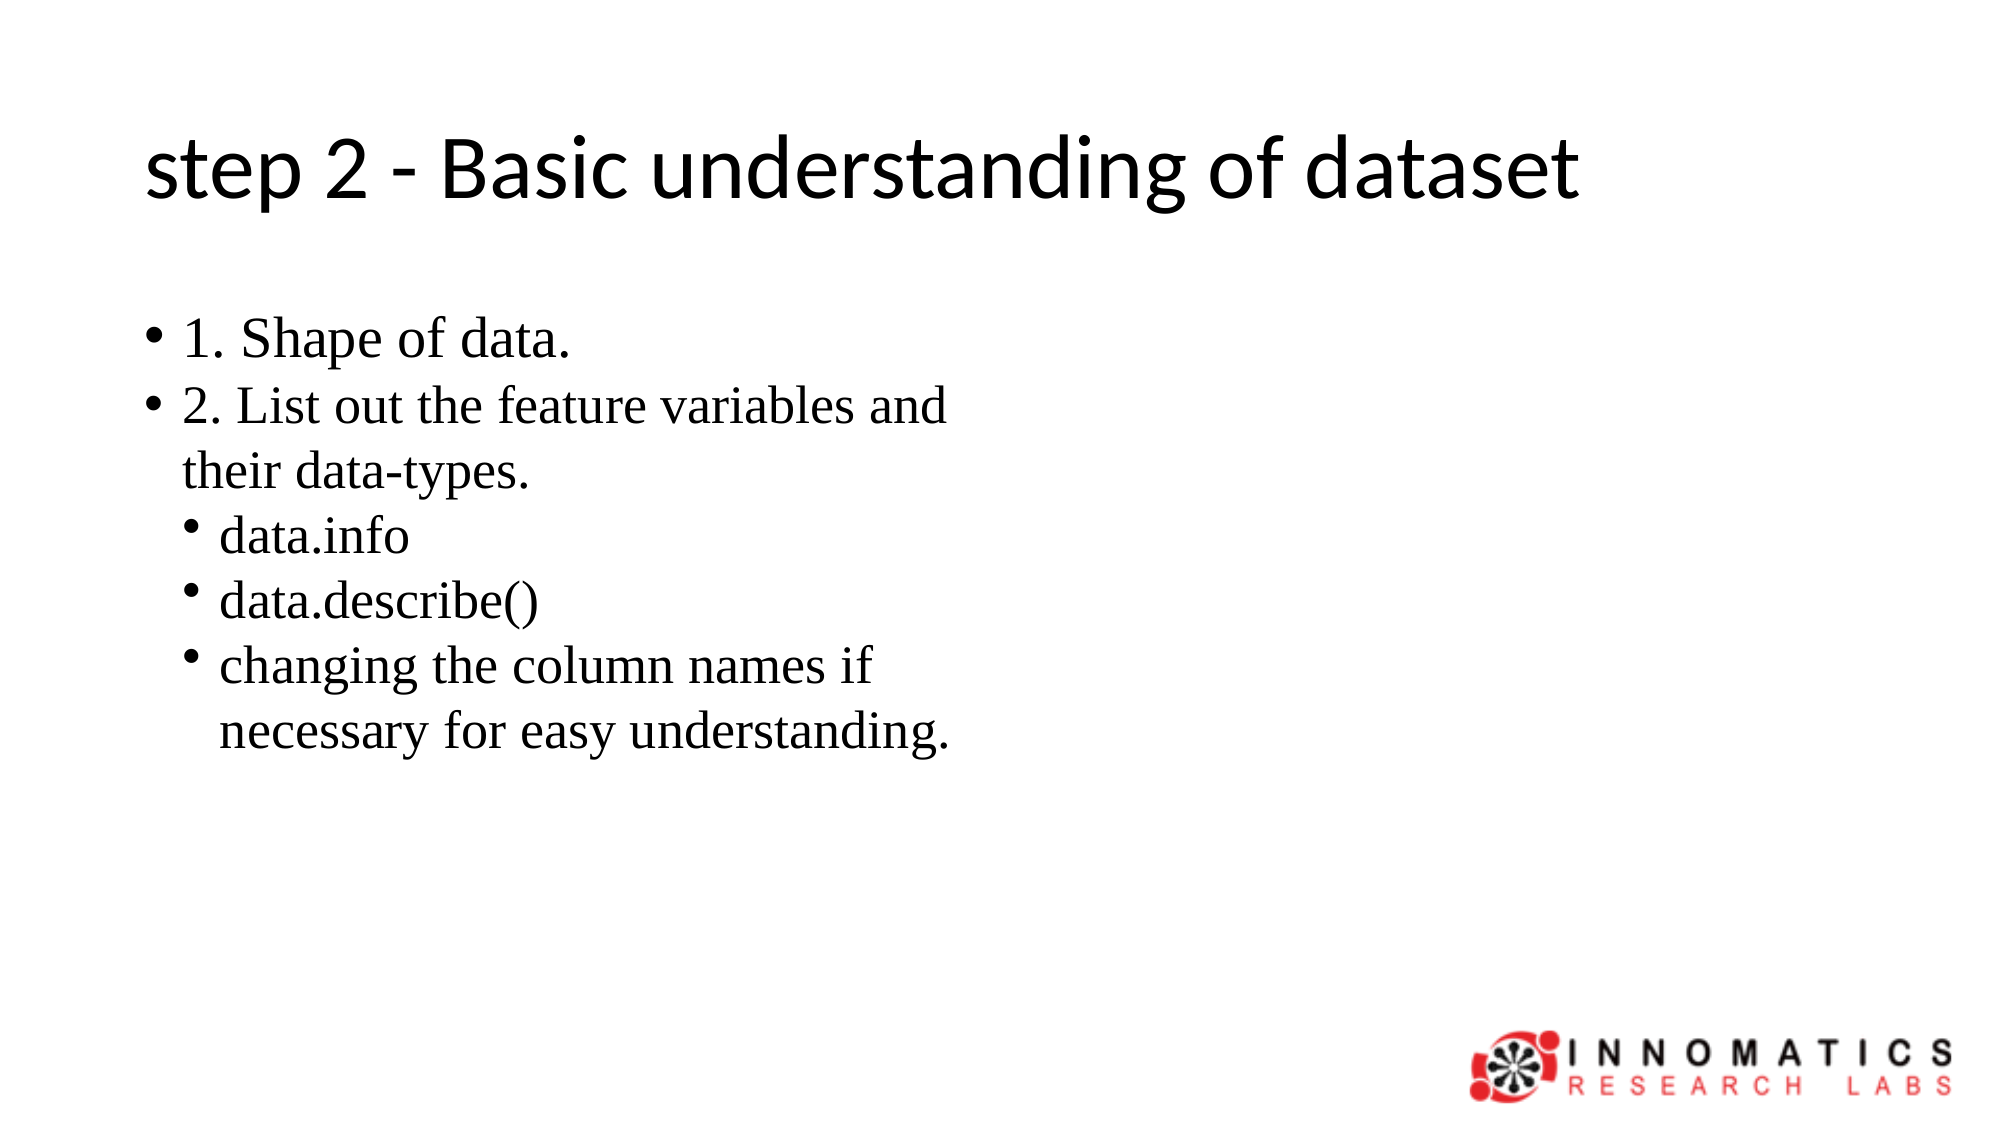

# step 2 - Basic understanding of dataset
1. Shape of data.
2. List out the feature variables and their data-types.
data.info
data.describe()
changing the column names if necessary for easy understanding.